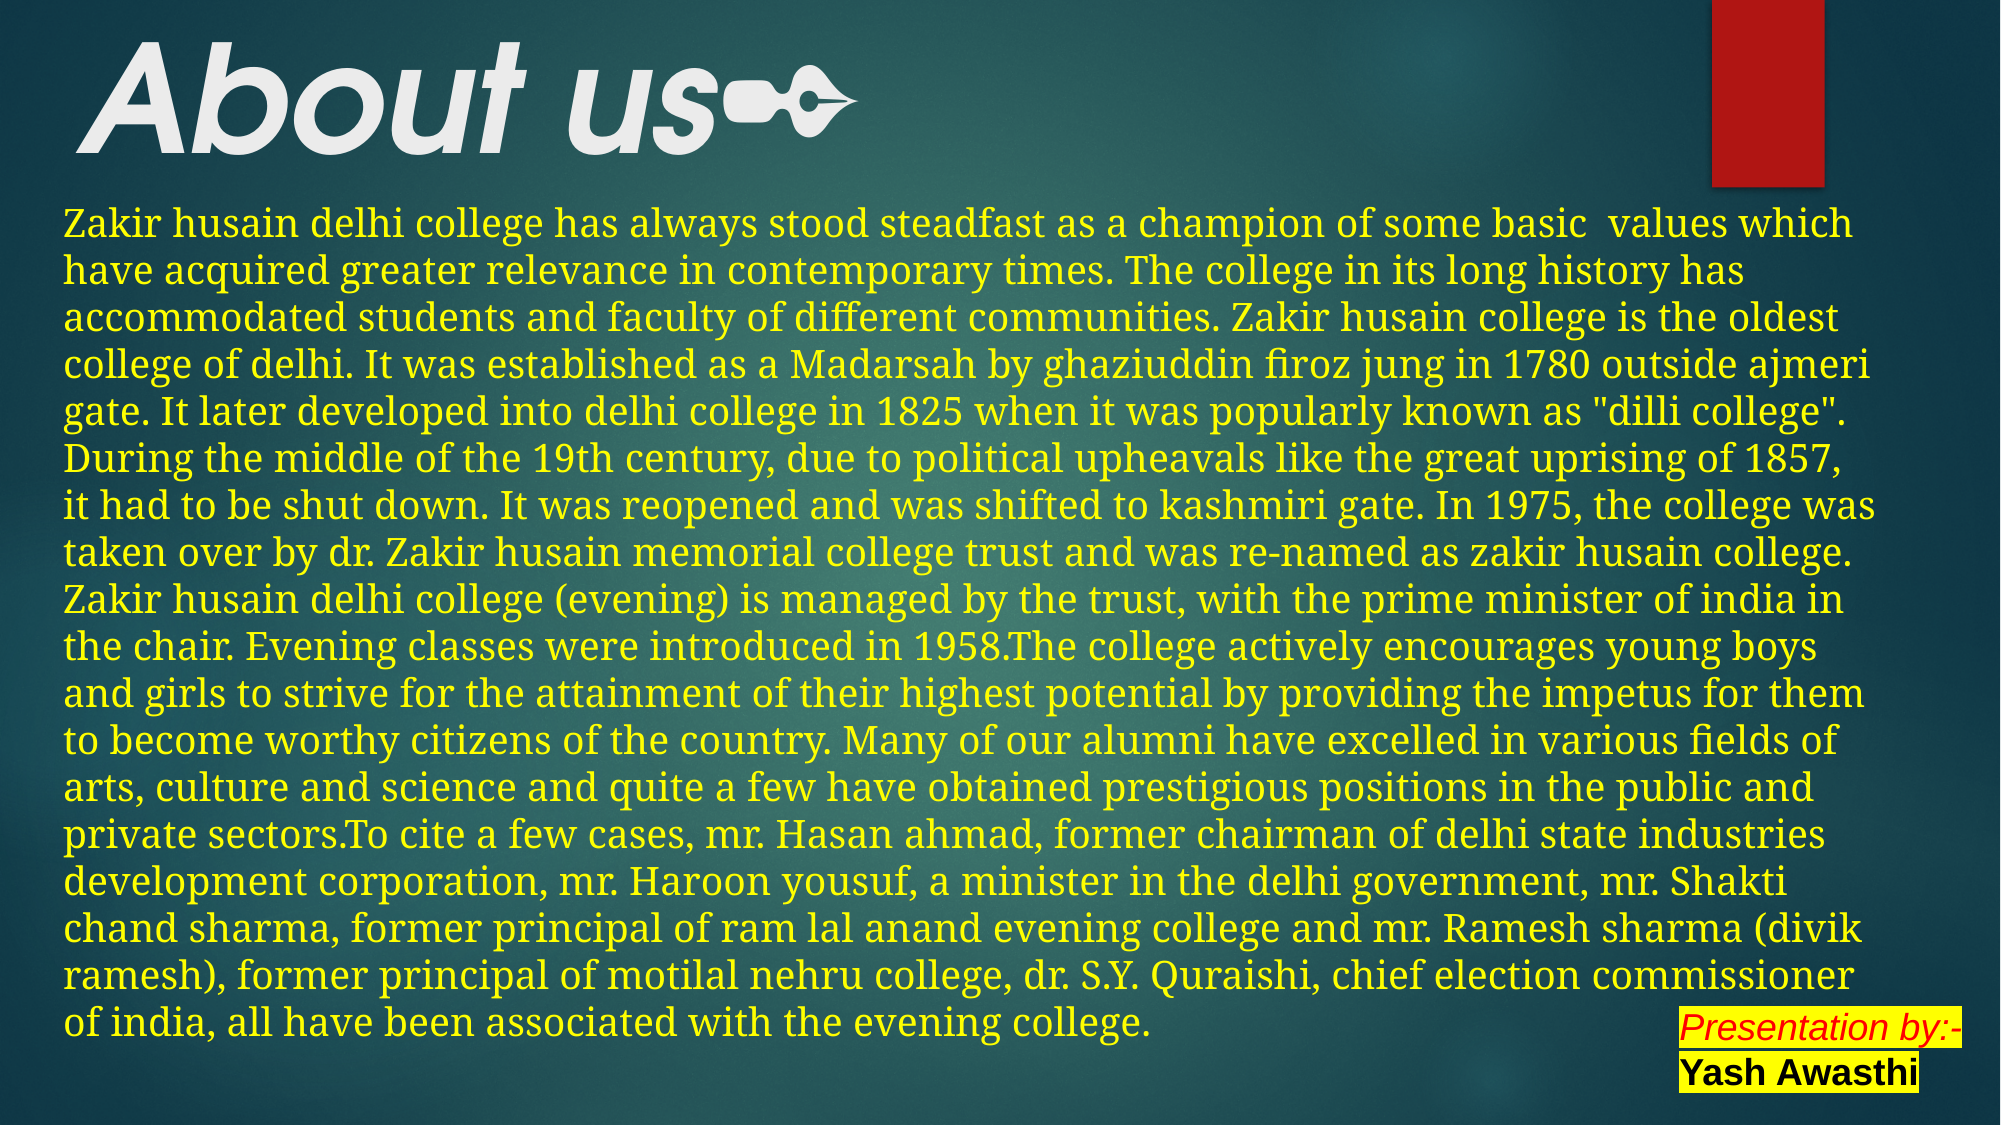

# About us✒
Zakir husain delhi college has always stood steadfast as a champion of some basic  values which have acquired greater relevance in contemporary times. The college in its long history has accommodated students and faculty of different communities. Zakir husain college is the oldest college of delhi. It was established as a Madarsah by ghaziuddin firoz jung in 1780 outside ajmeri gate. It later developed into delhi college in 1825 when it was popularly known as "dilli college". During the middle of the 19th century, due to political upheavals like the great uprising of 1857, it had to be shut down. It was reopened and was shifted to kashmiri gate. In 1975, the college was taken over by dr. Zakir husain memorial college trust and was re-named as zakir husain college. Zakir husain delhi college (evening) is managed by the trust, with the prime minister of india in the chair. Evening classes were introduced in 1958.The college actively encourages young boys and girls to strive for the attainment of their highest potential by providing the impetus for them to become worthy citizens of the country. Many of our alumni have excelled in various fields of arts, culture and science and quite a few have obtained prestigious positions in the public and private sectors.To cite a few cases, mr. Hasan ahmad, former chairman of delhi state industries development corporation, mr. Haroon yousuf, a minister in the delhi government, mr. Shakti chand sharma, former principal of ram lal anand evening college and mr. Ramesh sharma (divik ramesh), former principal of motilal nehru college, dr. S.Y. Quraishi, chief election commissioner of india, all have been associated with the evening college.

Presentation by:-
Yash Awasthi